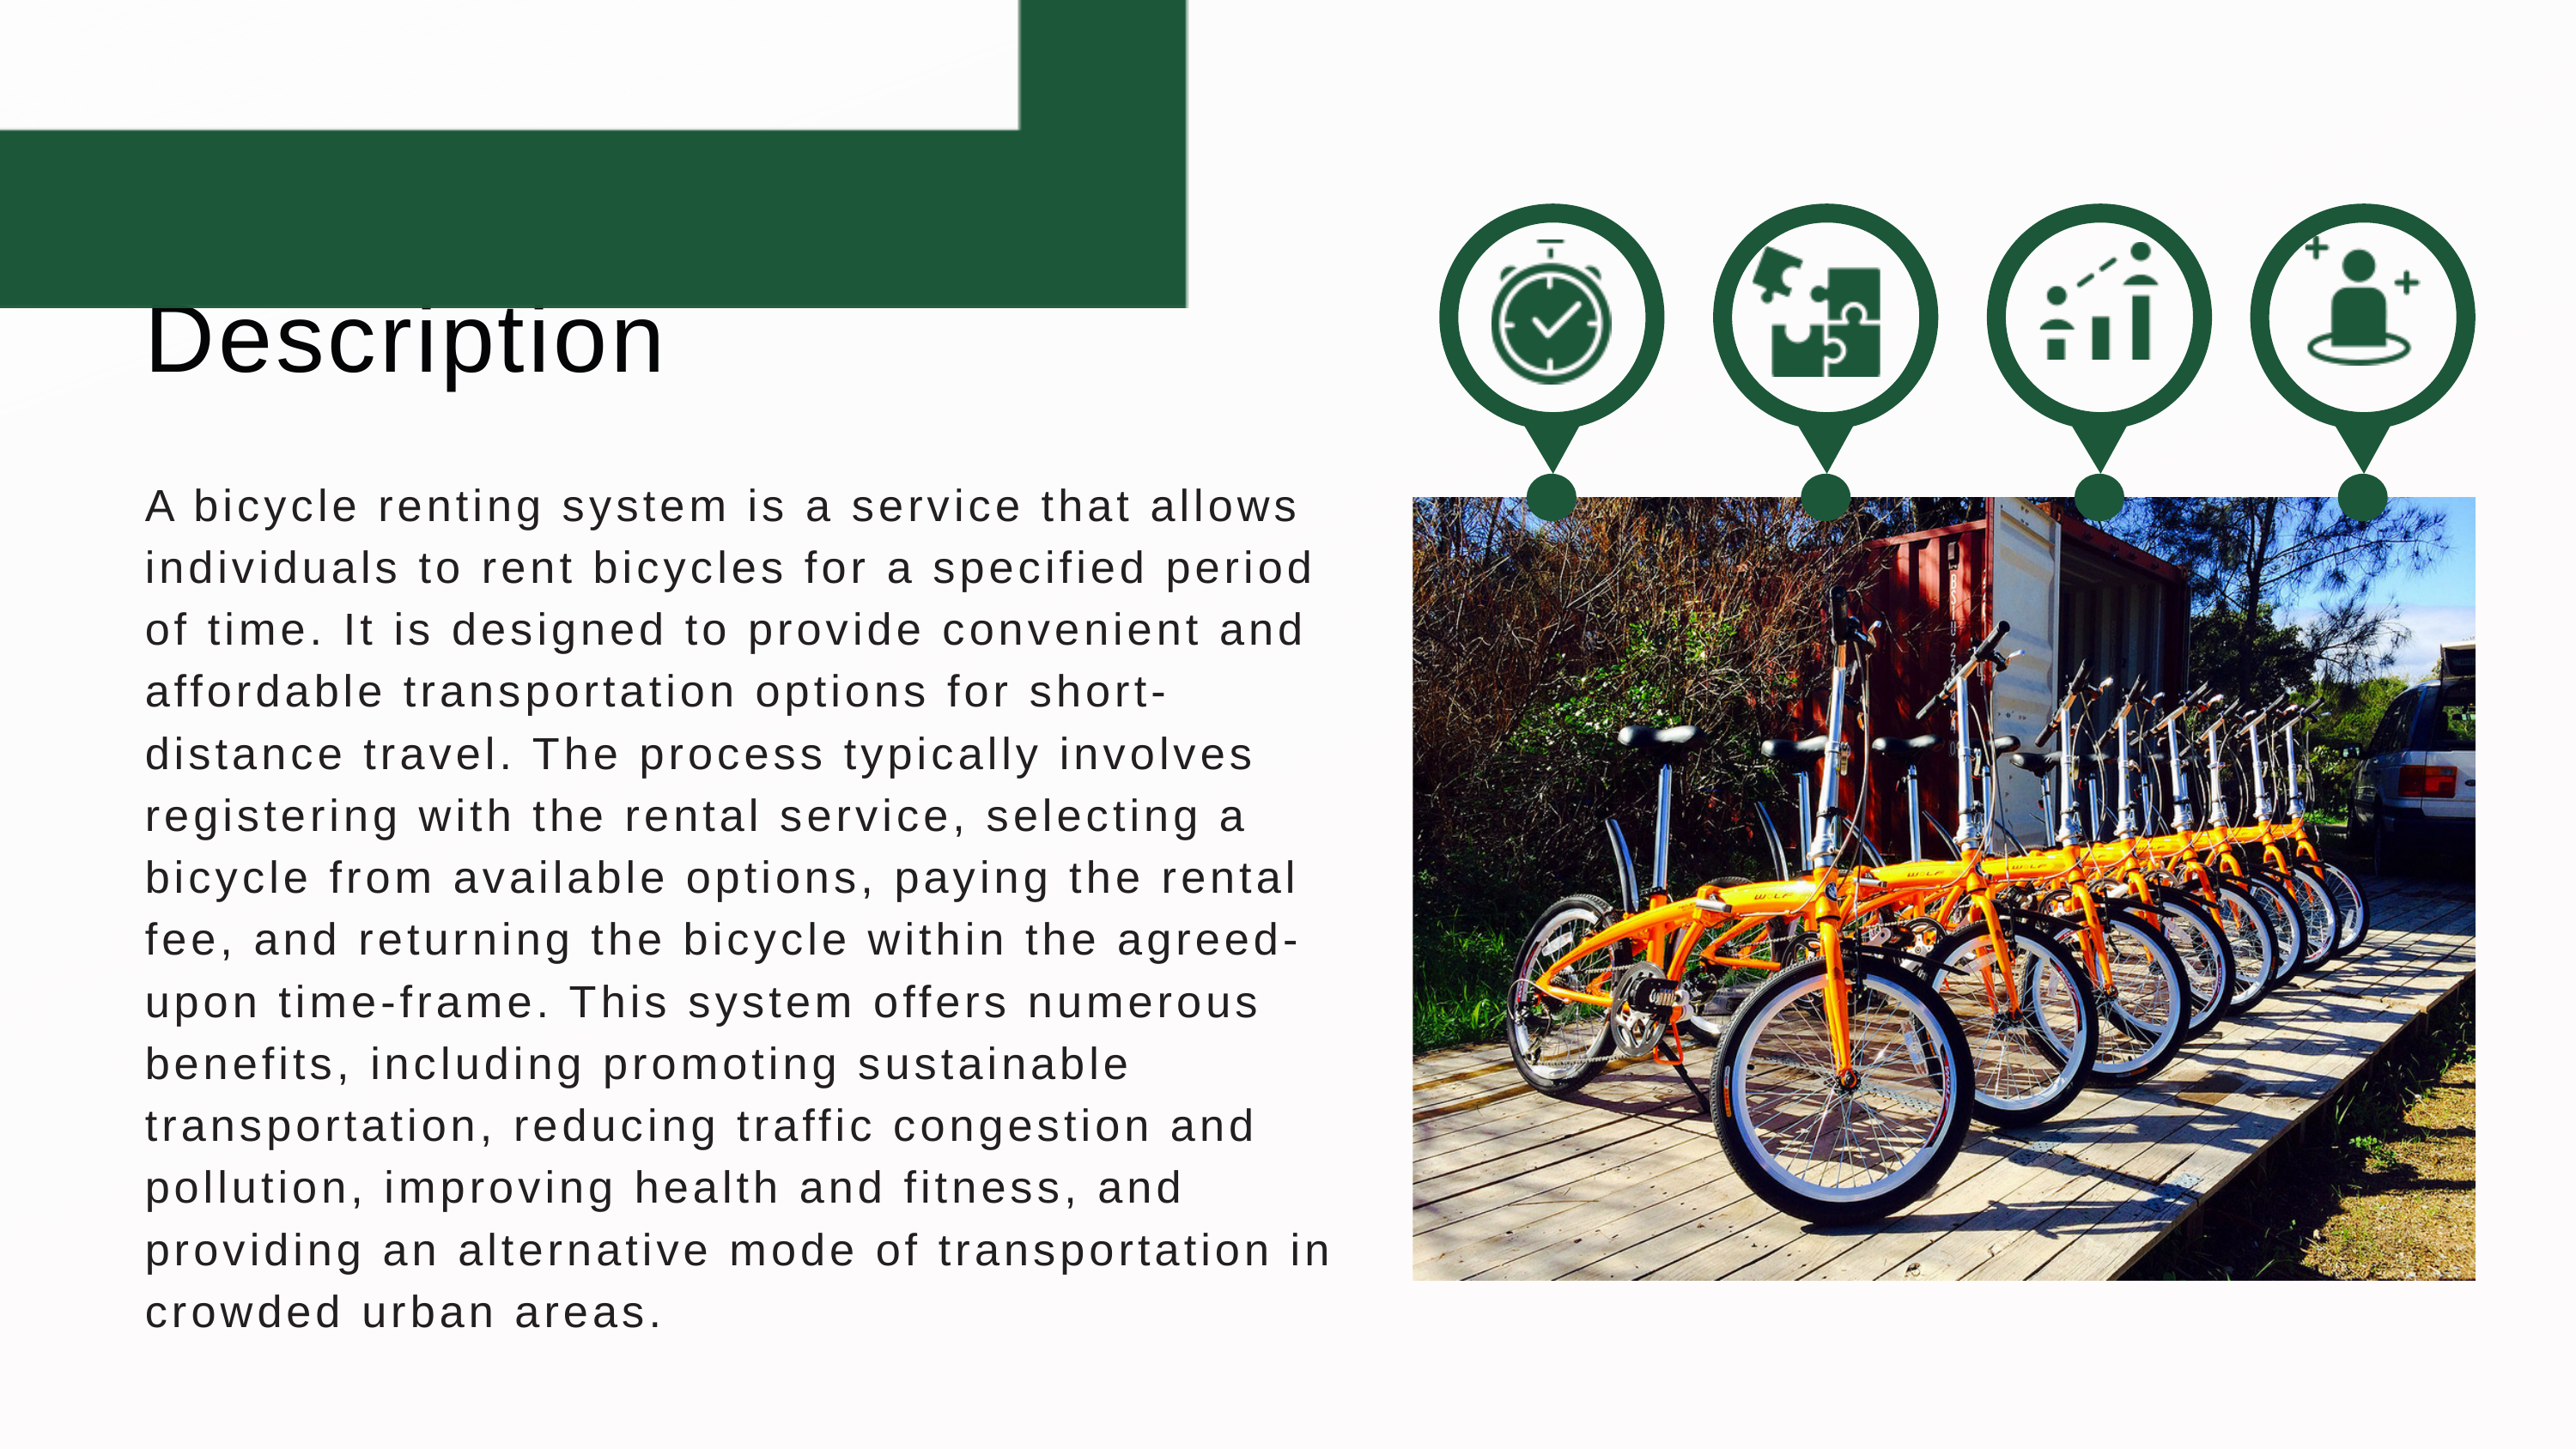

Description
A bicycle renting system is a service that allows individuals to rent bicycles for a specified period of time. It is designed to provide convenient and affordable transportation options for short-distance travel. The process typically involves registering with the rental service, selecting a bicycle from available options, paying the rental fee, and returning the bicycle within the agreed-upon time-frame. This system offers numerous benefits, including promoting sustainable transportation, reducing traffic congestion and pollution, improving health and fitness, and providing an alternative mode of transportation in crowded urban areas.